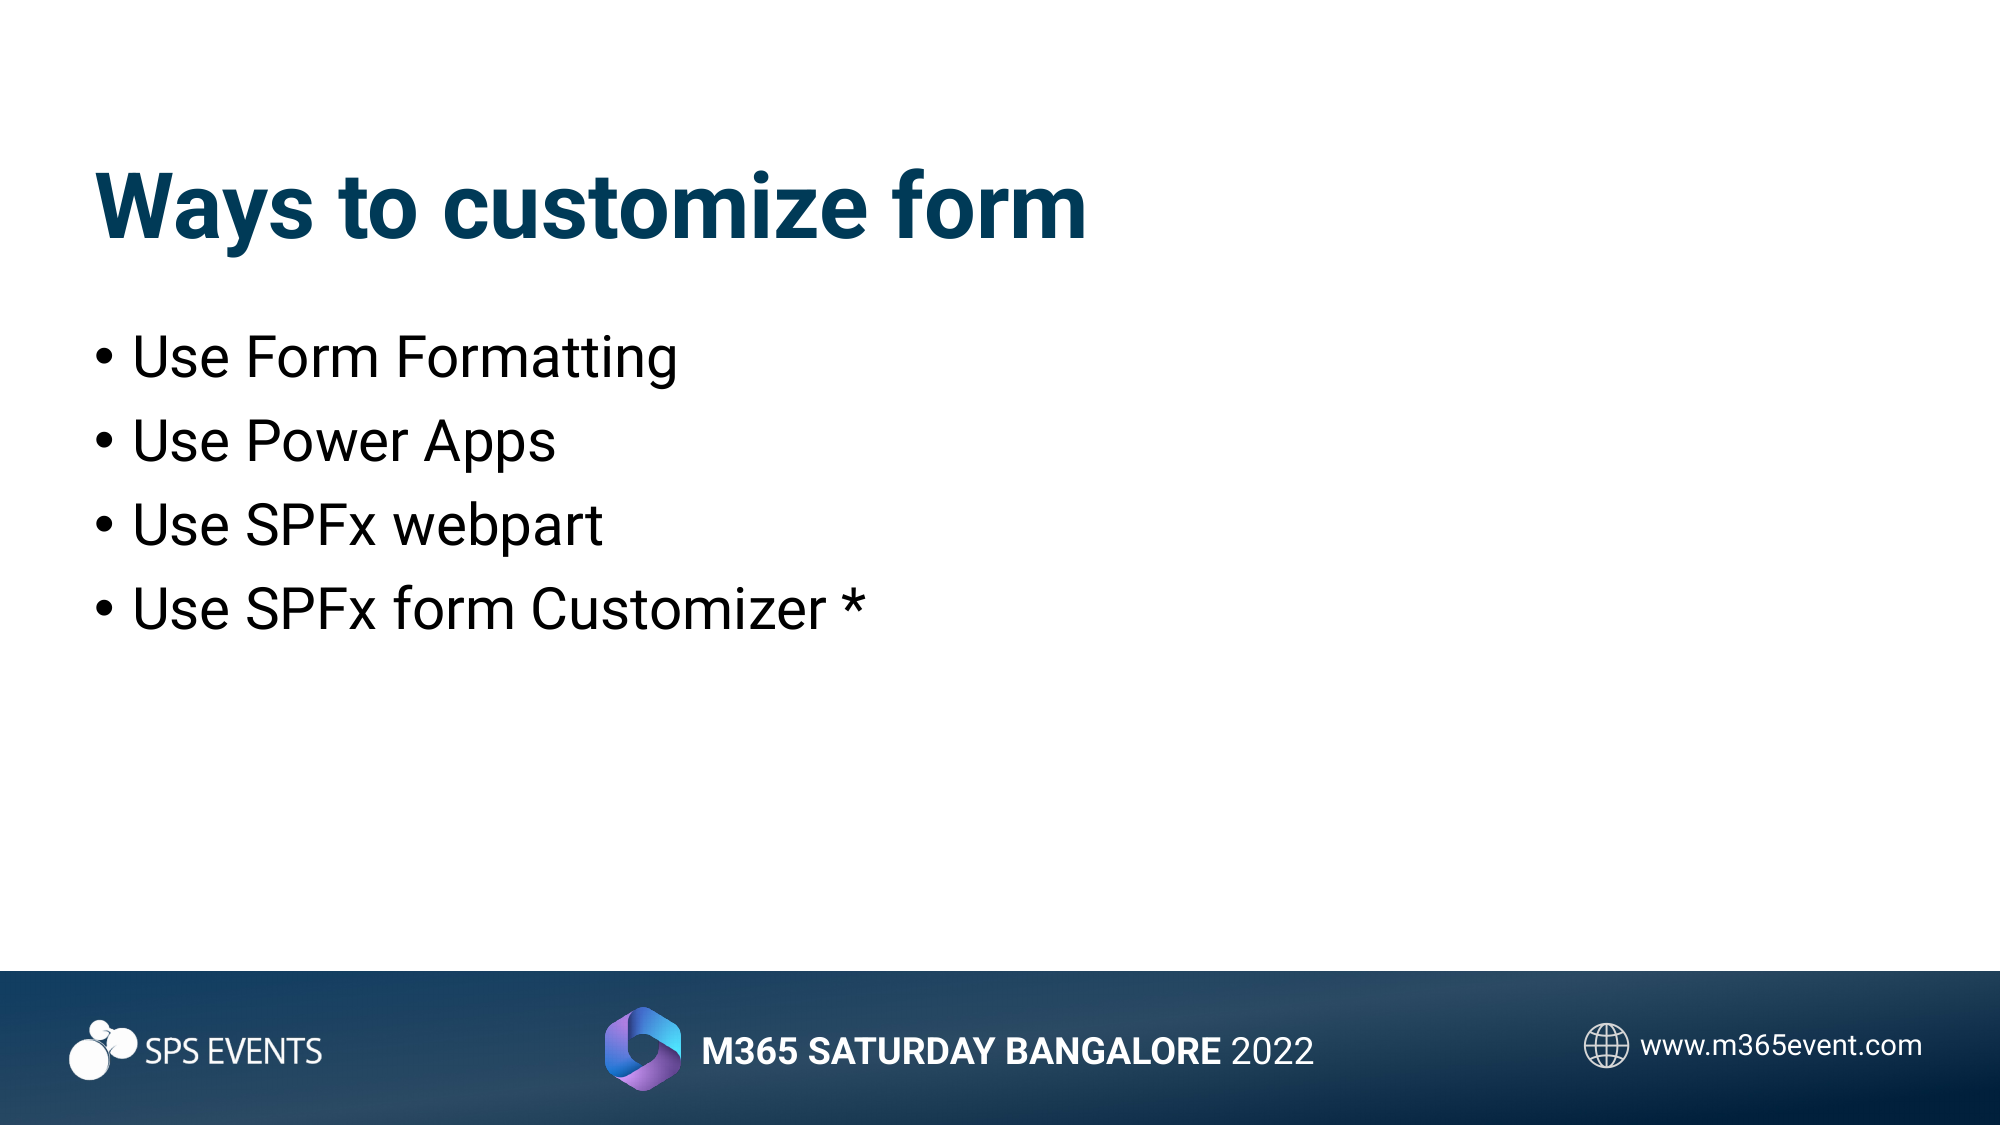

# Ways to customize form
Use Form Formatting
Use Power Apps
Use SPFx webpart
Use SPFx form Customizer *